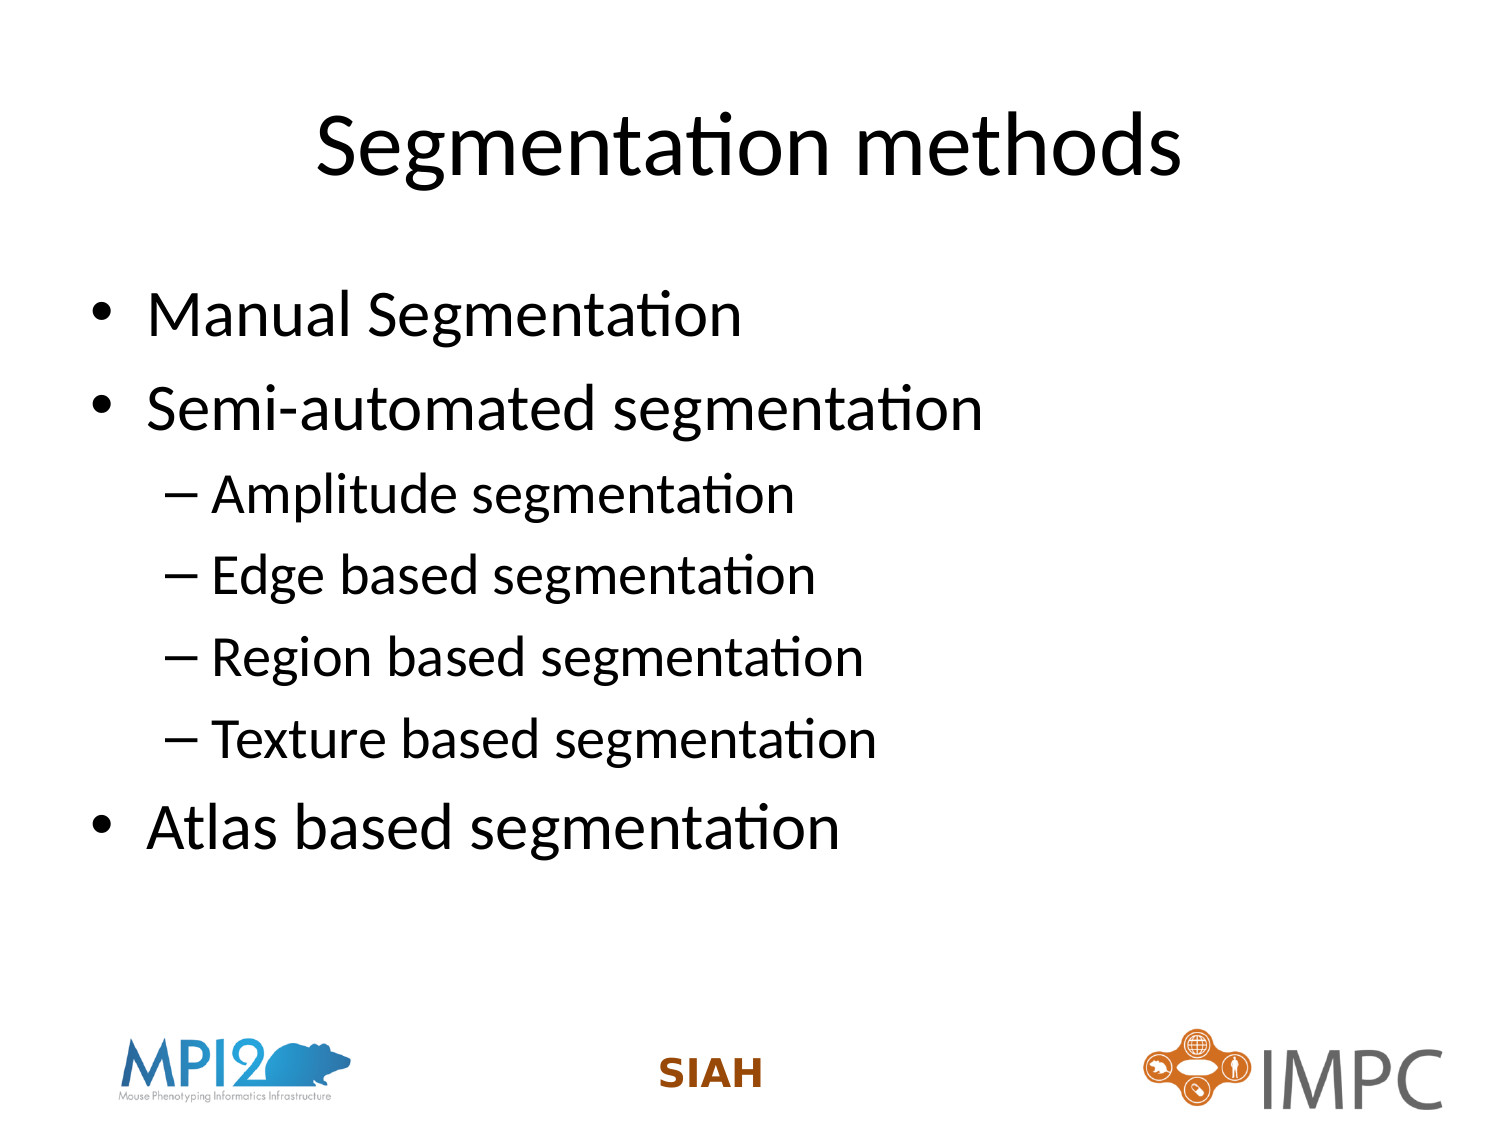

# Segmentation methods
Manual Segmentation
Semi-automated segmentation
Amplitude segmentation
Edge based segmentation
Region based segmentation
Texture based segmentation
Atlas based segmentation